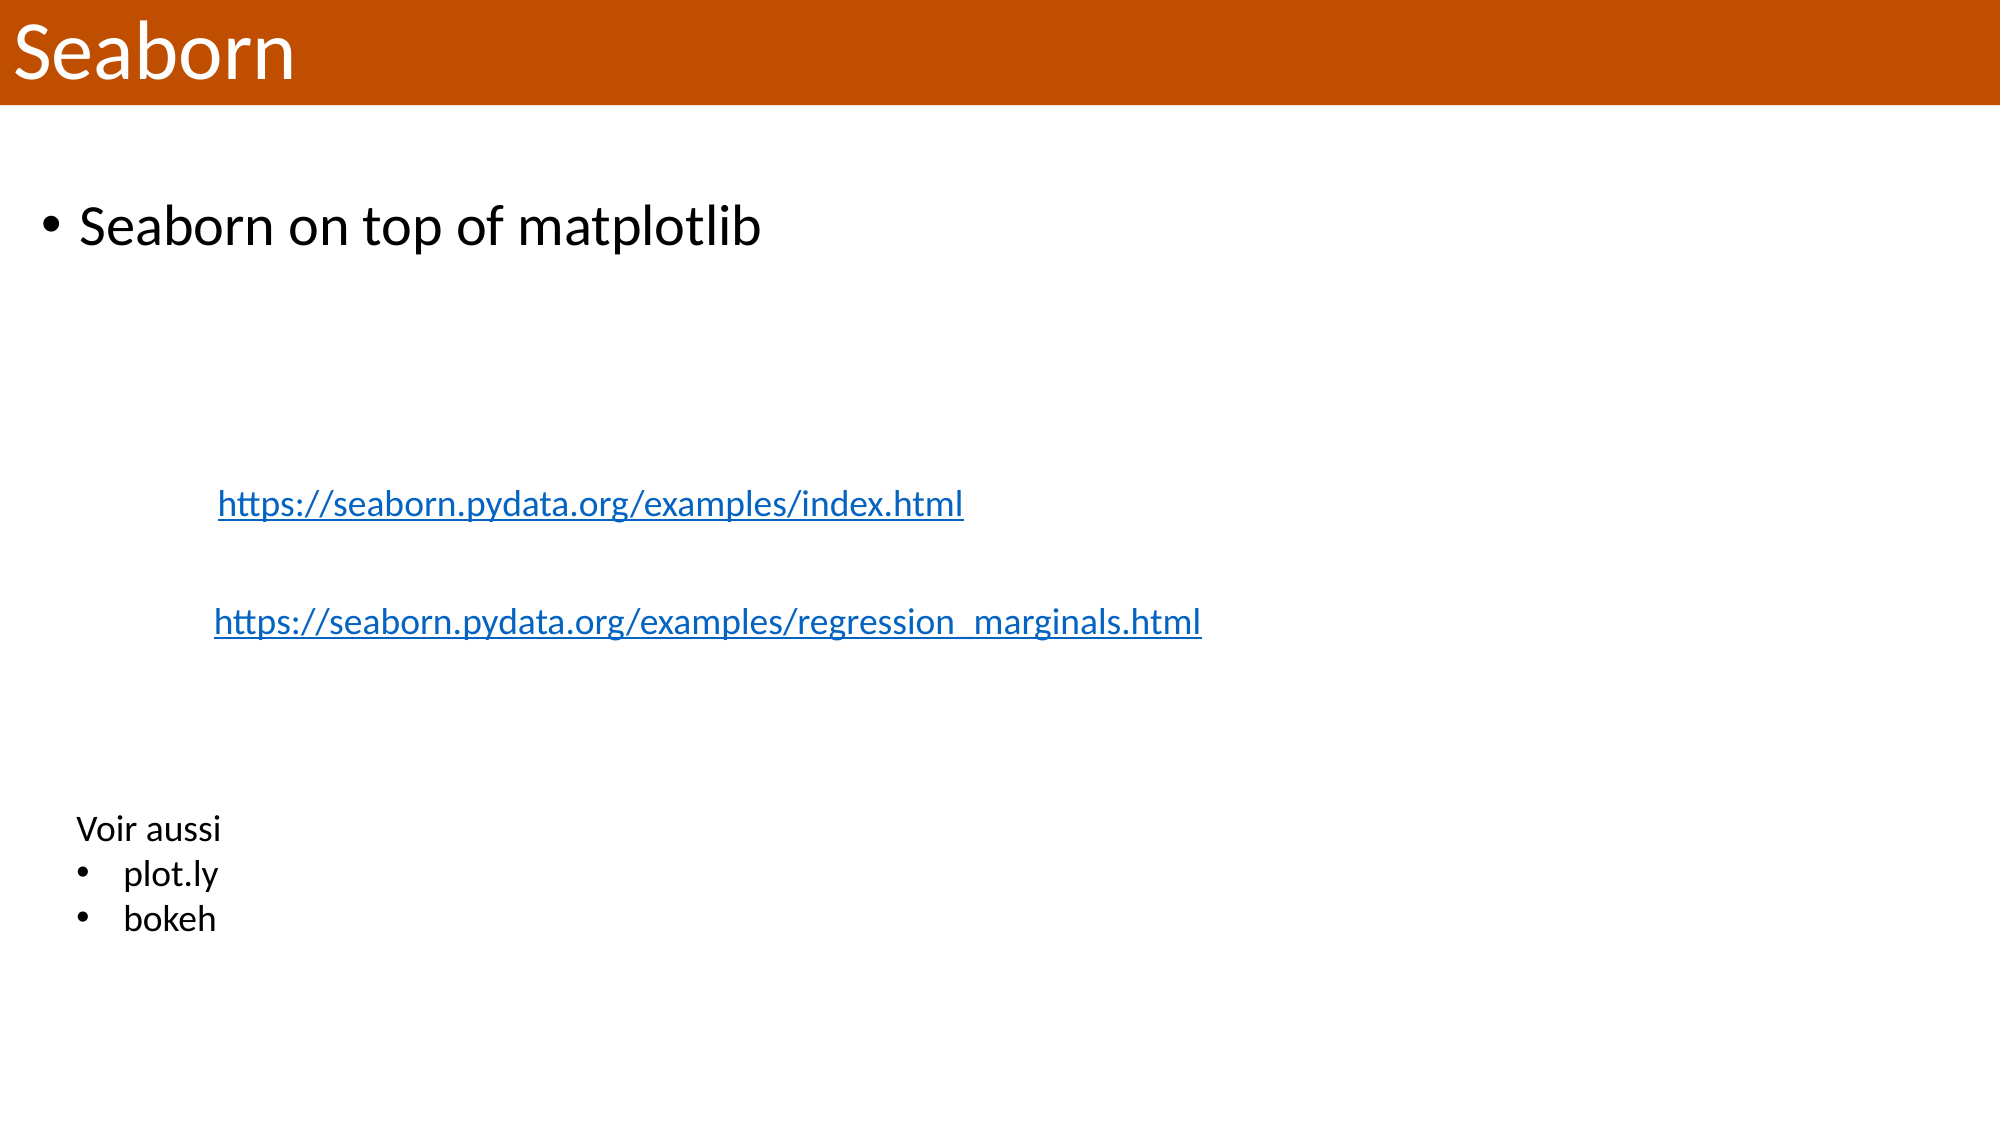

Seaborn
Seaborn on top of matplotlib
https://seaborn.pydata.org/examples/index.html
https://seaborn.pydata.org/examples/regression_marginals.html
Voir aussi
plot.ly
bokeh